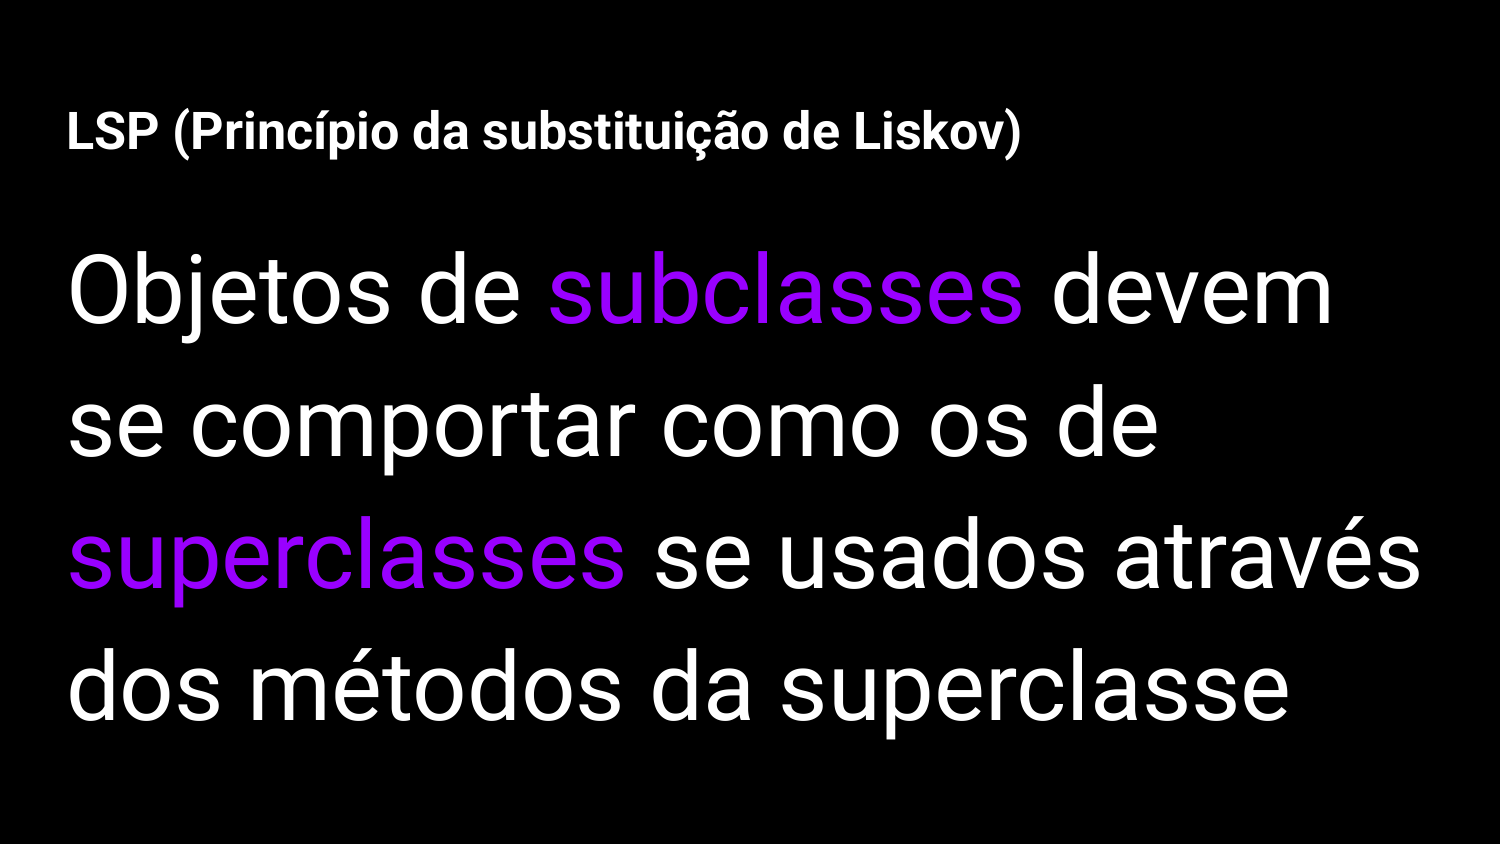

# LSP (Princípio da substituição de Liskov)

Objetos de subclasses devem se comportar como os de superclasses se usados através dos métodos da superclasse